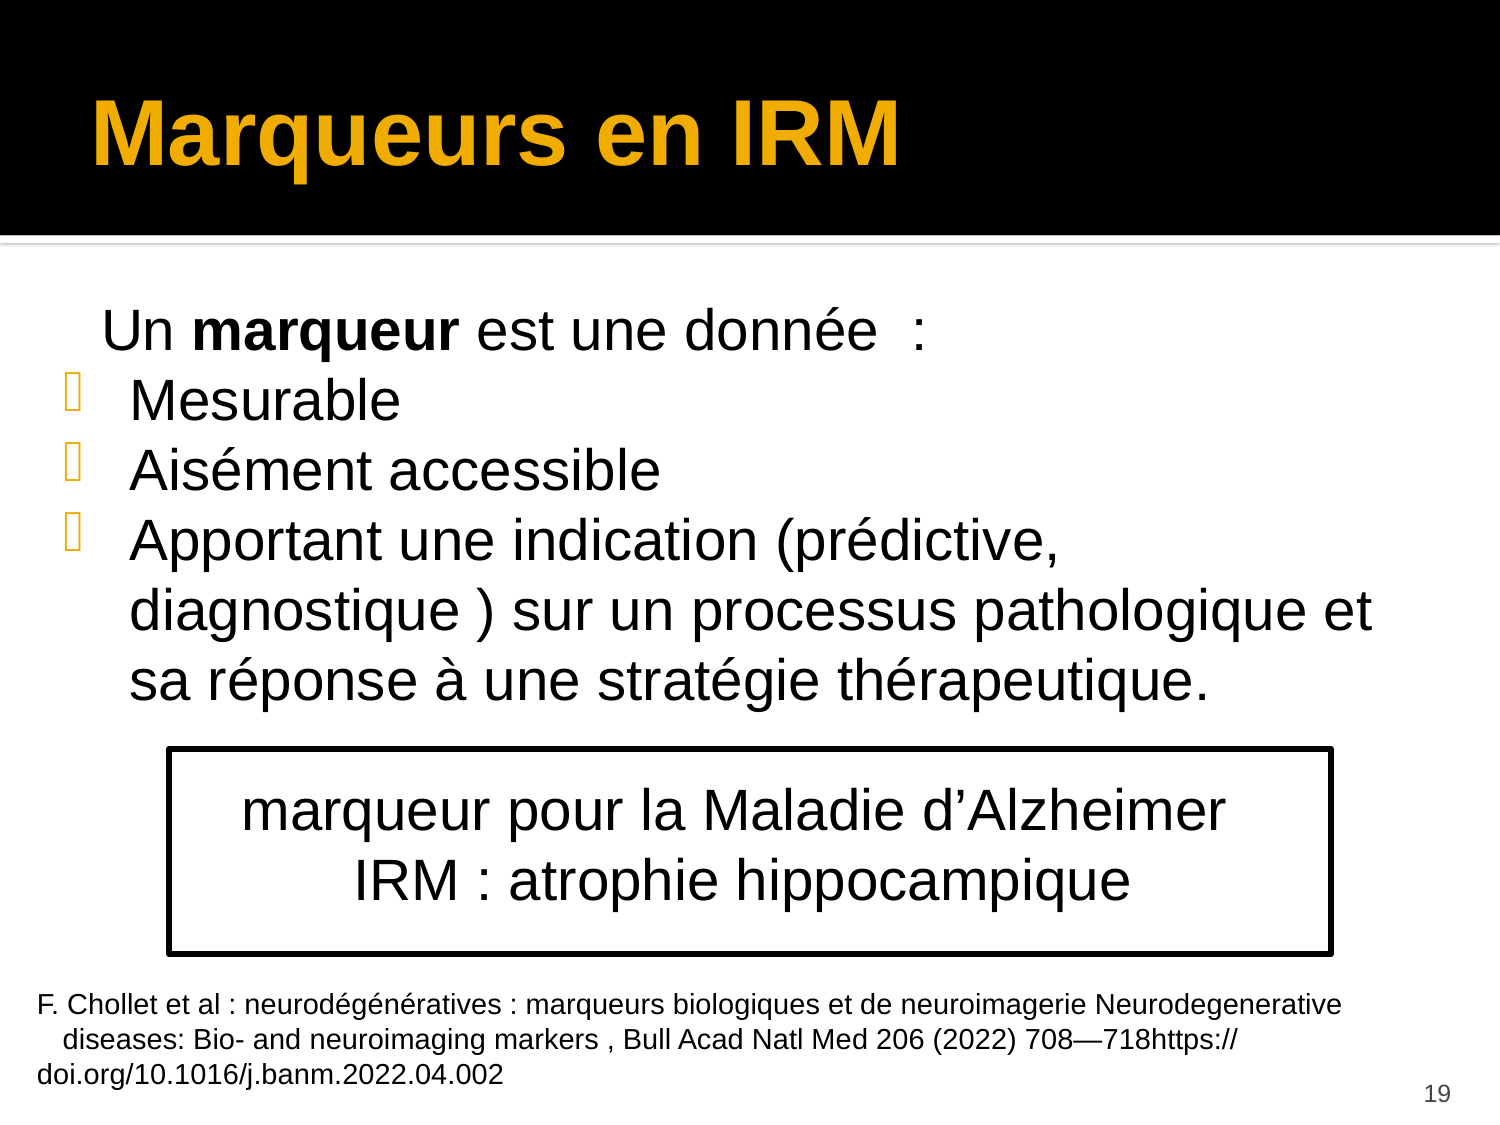

# Marqueurs en IRM

Un marqueur est une donnée  :
Mesurable
Aisément accessible
Apportant une indication (prédictive, diagnostique ) sur un processus pathologique et sa réponse à une stratégie thérapeutique.

marqueur pour la Maladie d’Alzheimer
IRM : atrophie hippocampique

F. Chollet et al : neurodégénératives : marqueurs biologiques et de neuroimagerie Neurodegenerative diseases: Bio- and neuroimaging markers , Bull Acad Natl Med 206 (2022) 708—718https://
doi.org/10.1016/j.banm.2022.04.002
19